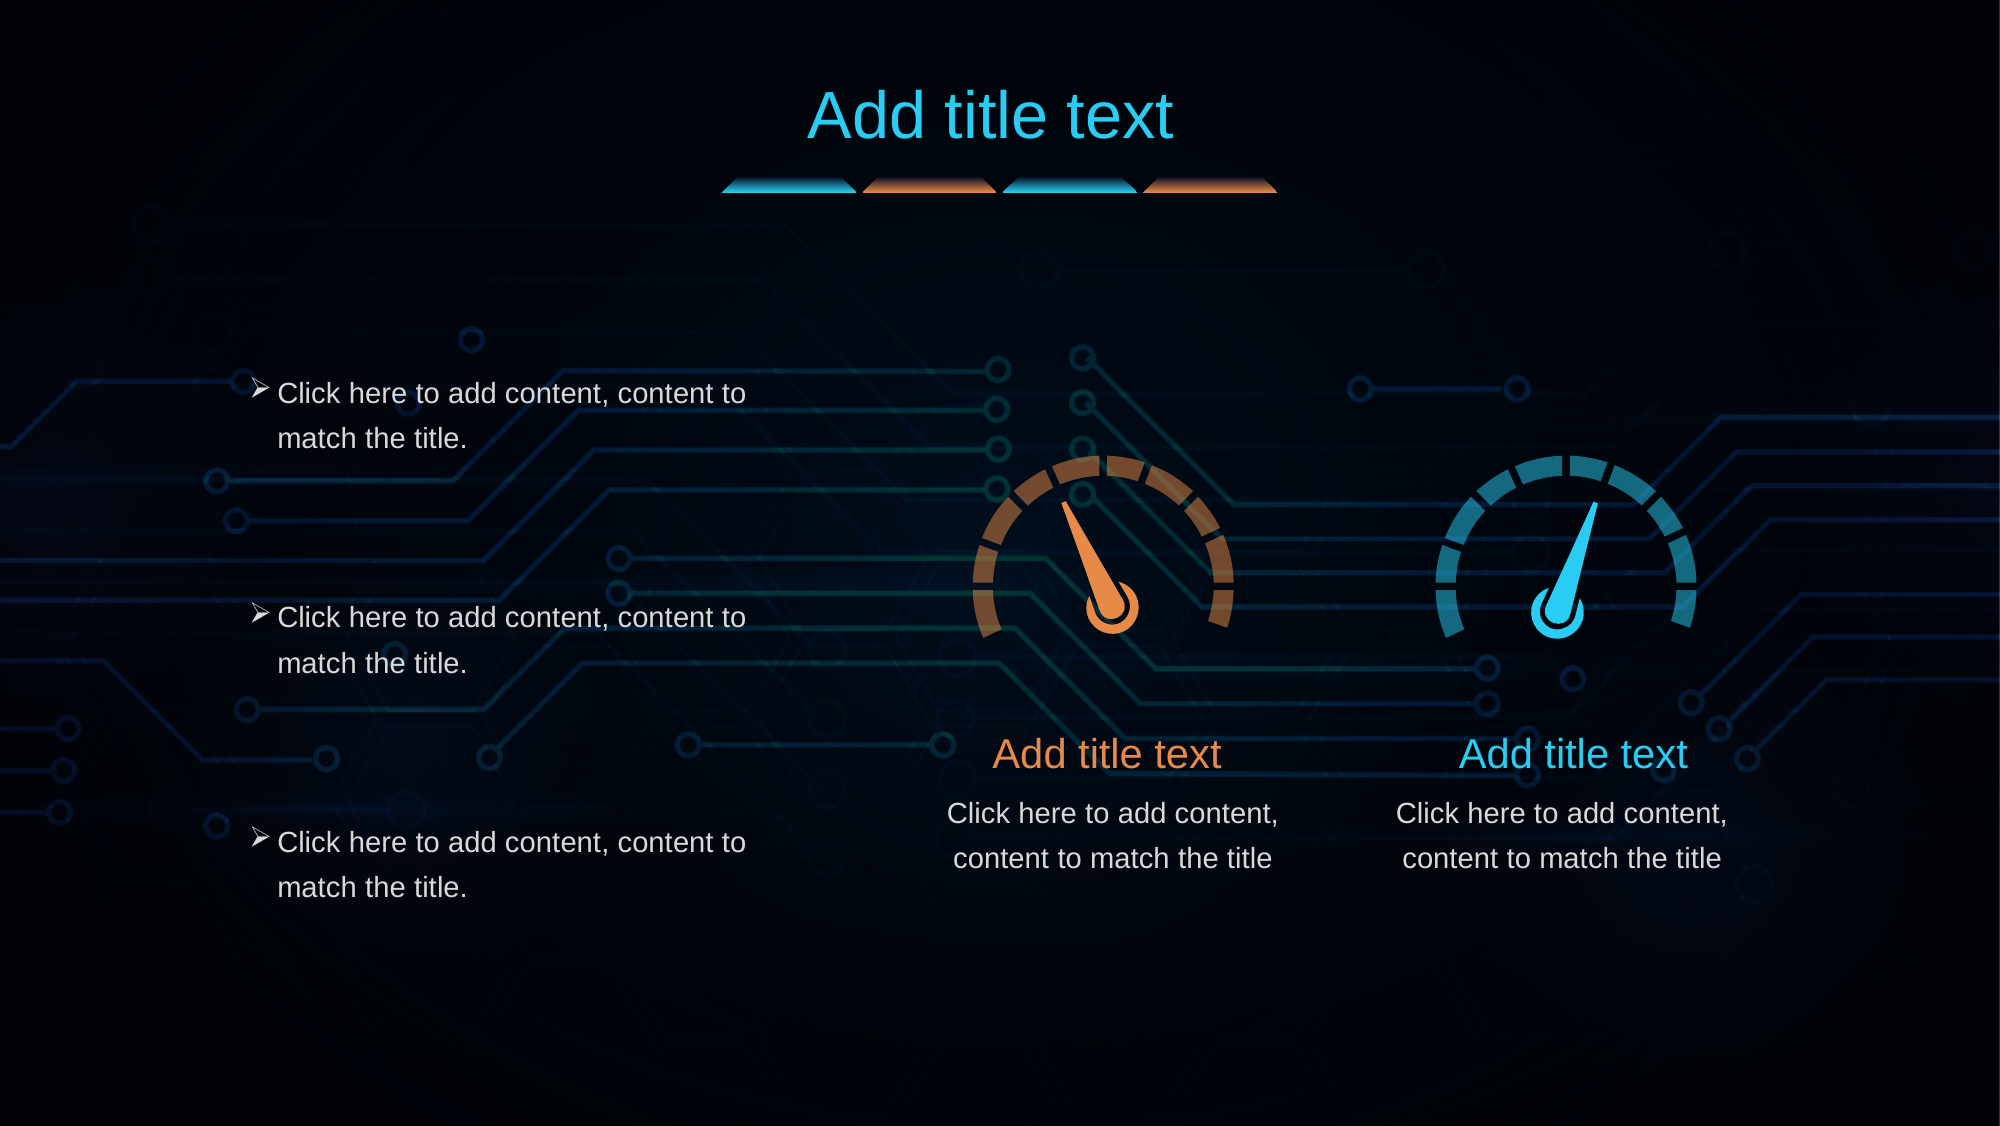

Add title text

Click here to add content, content to match the title.

Click here to add content, content to match the title.
Add title text
Click here to add content, content to match the title
Add title text
Click here to add content, content to match the title
Click here to add content, content to match the title.